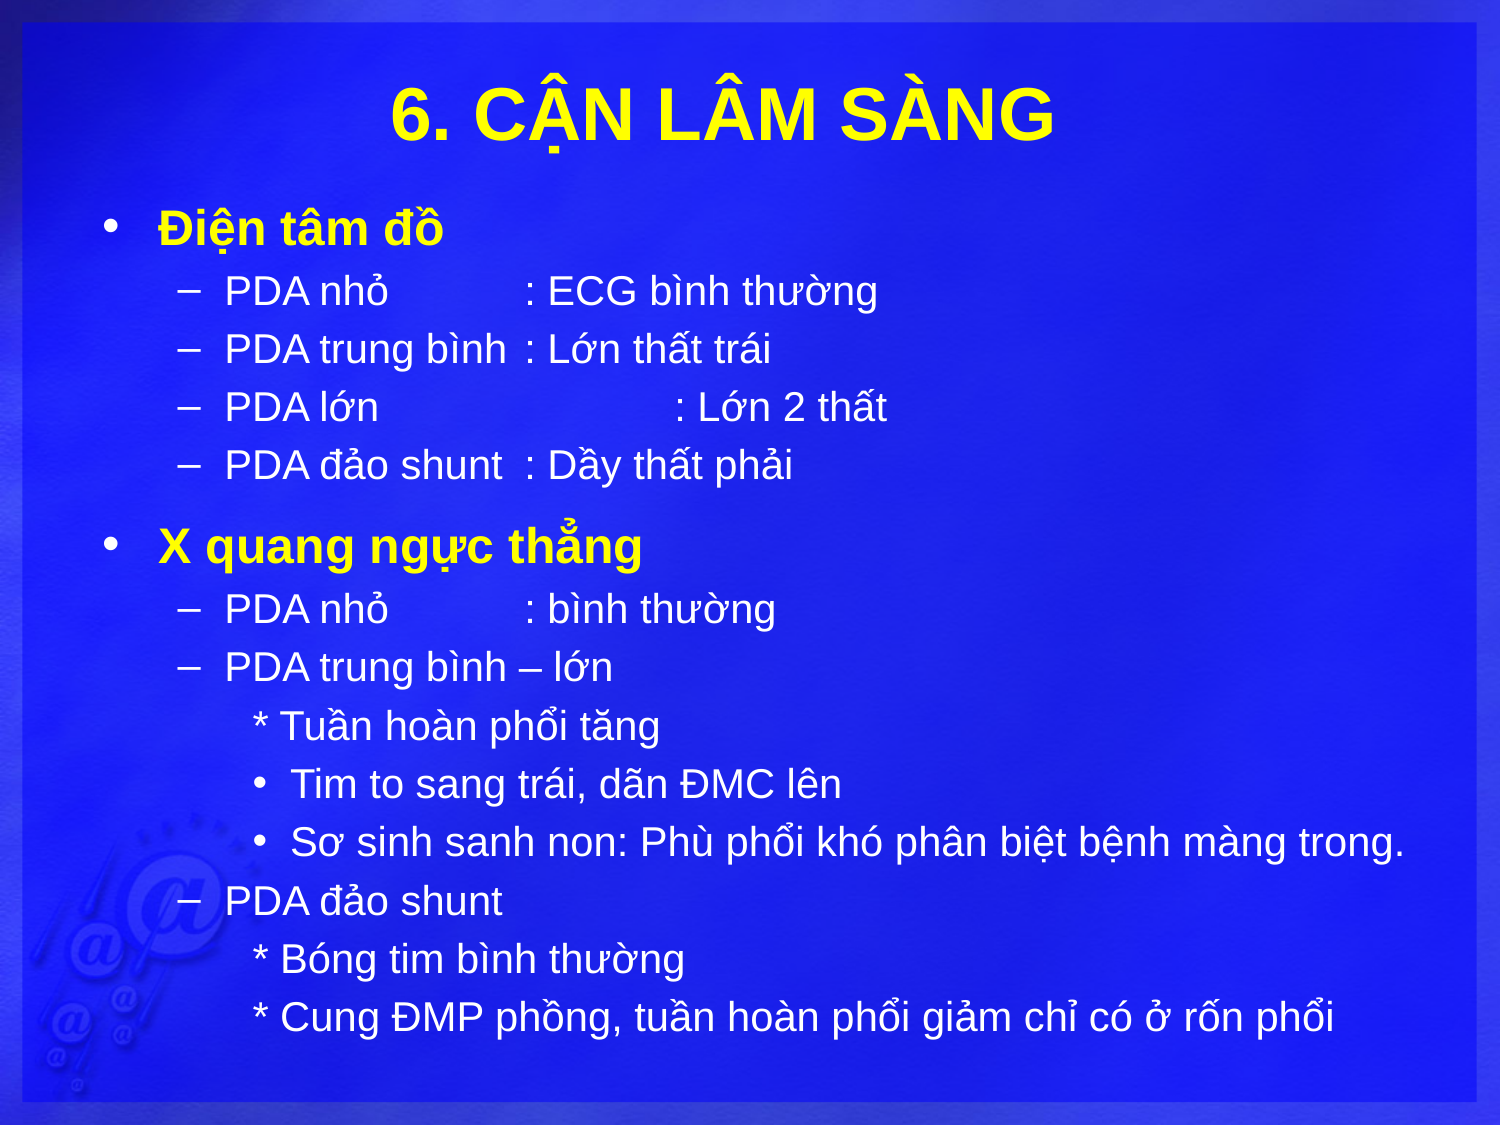

# 6. CẬN LÂM SÀNG
Điện tâm đồ
PDA nhỏ 	: ECG bình thường
PDA trung bình 	: Lớn thất trái
PDA lớn	  	: Lớn 2 thất
PDA đảo shunt 	: Dầy thất phải
X quang ngực thẳng
PDA nhỏ 	: bình thường
PDA trung bình – lớn
* Tuần hoàn phổi tăng
Tim to sang trái, dãn ĐMC lên
Sơ sinh sanh non: Phù phổi khó phân biệt bệnh màng trong.
PDA đảo shunt
* Bóng tim bình thường
* Cung ĐMP phồng, tuần hoàn phổi giảm chỉ có ở rốn phổi